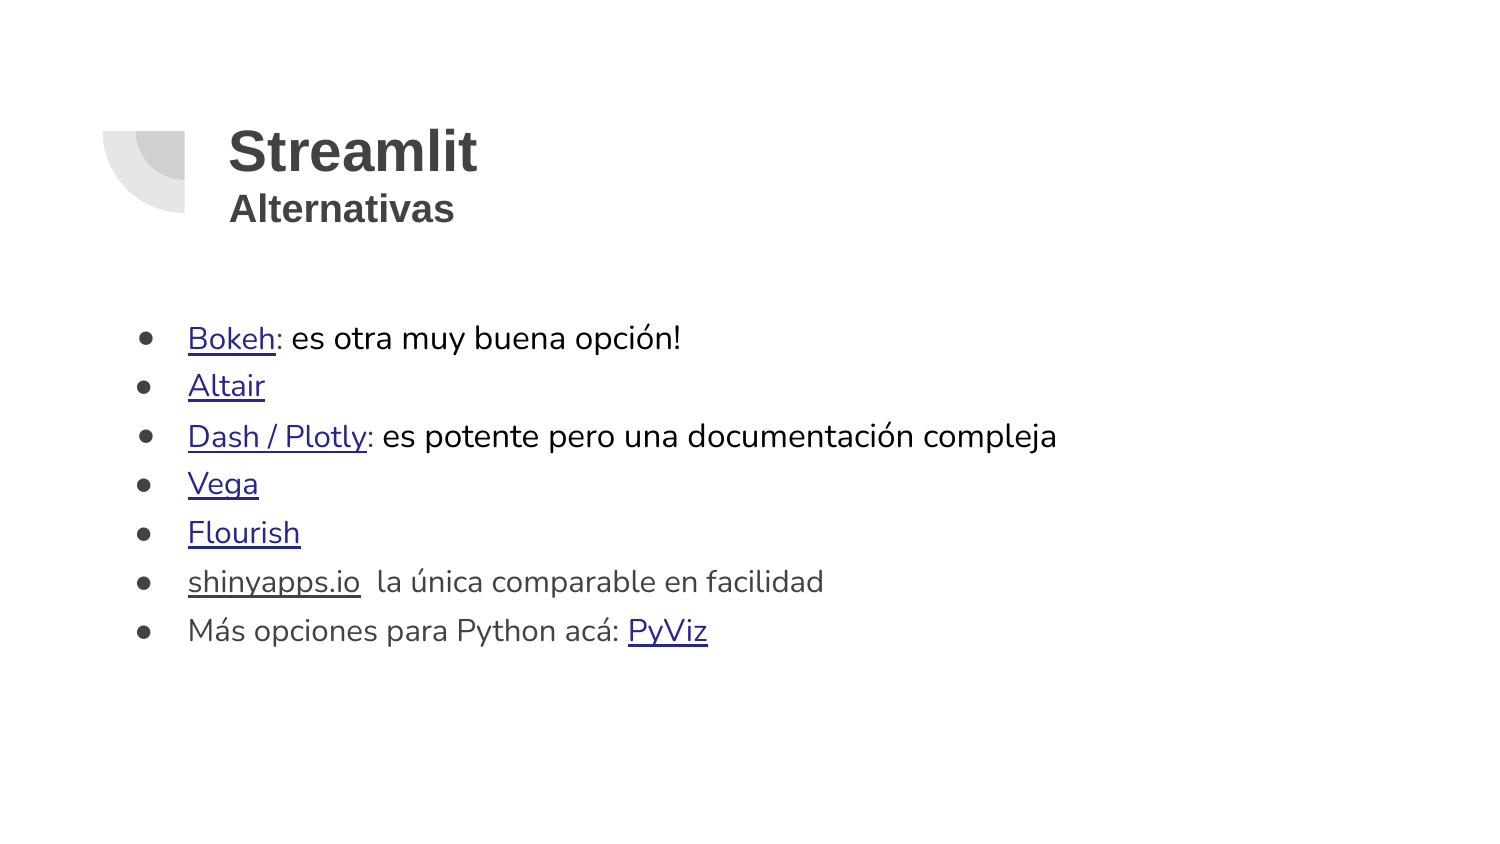

# Streamlit
Alternativas
Bokeh: es otra muy buena opción!
Altair
Dash / Plotly: es potente pero una documentación compleja
Vega
Flourish
shinyapps.io  la única comparable en facilidad
Más opciones para Python acá: PyViz